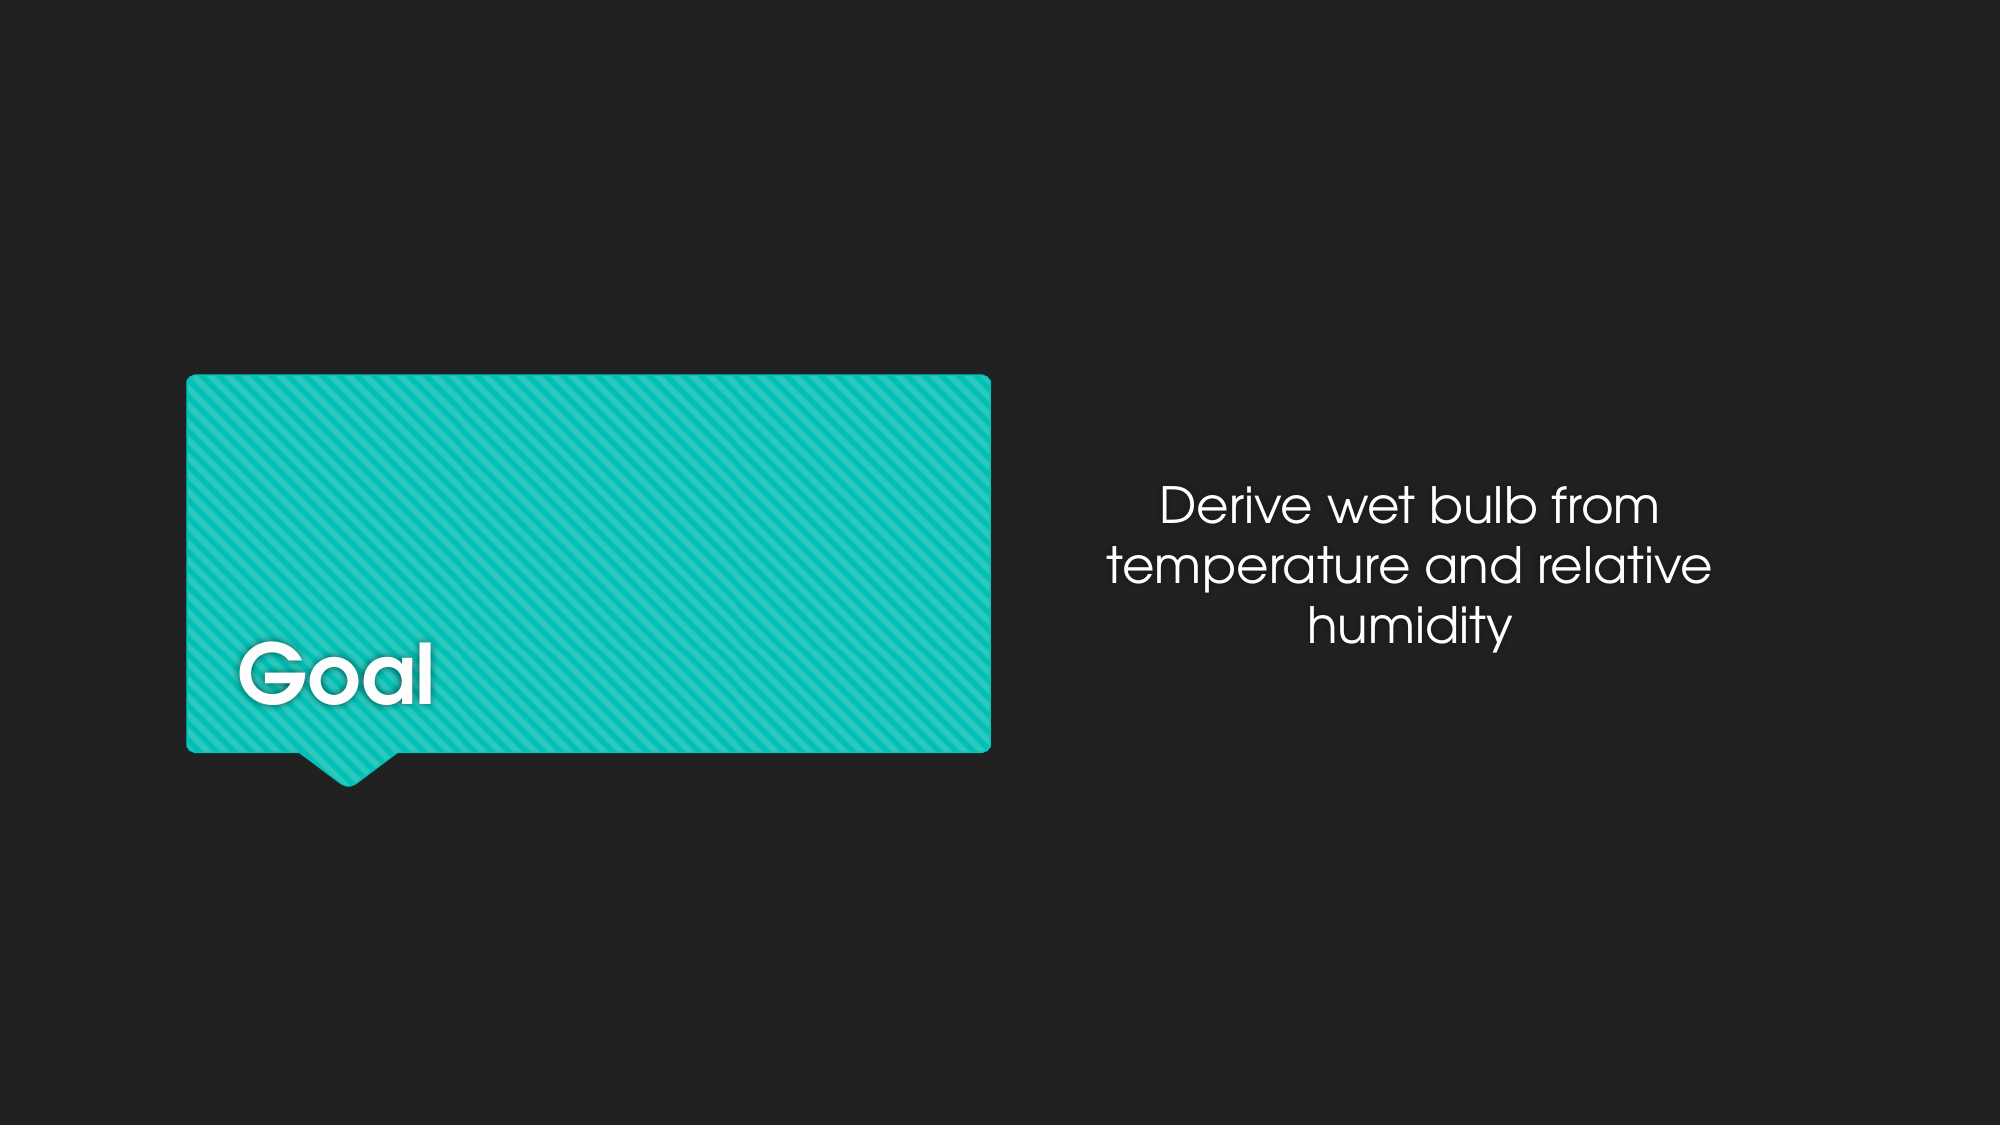

Derive wet bulb from temperature and relative humidity
# Goal